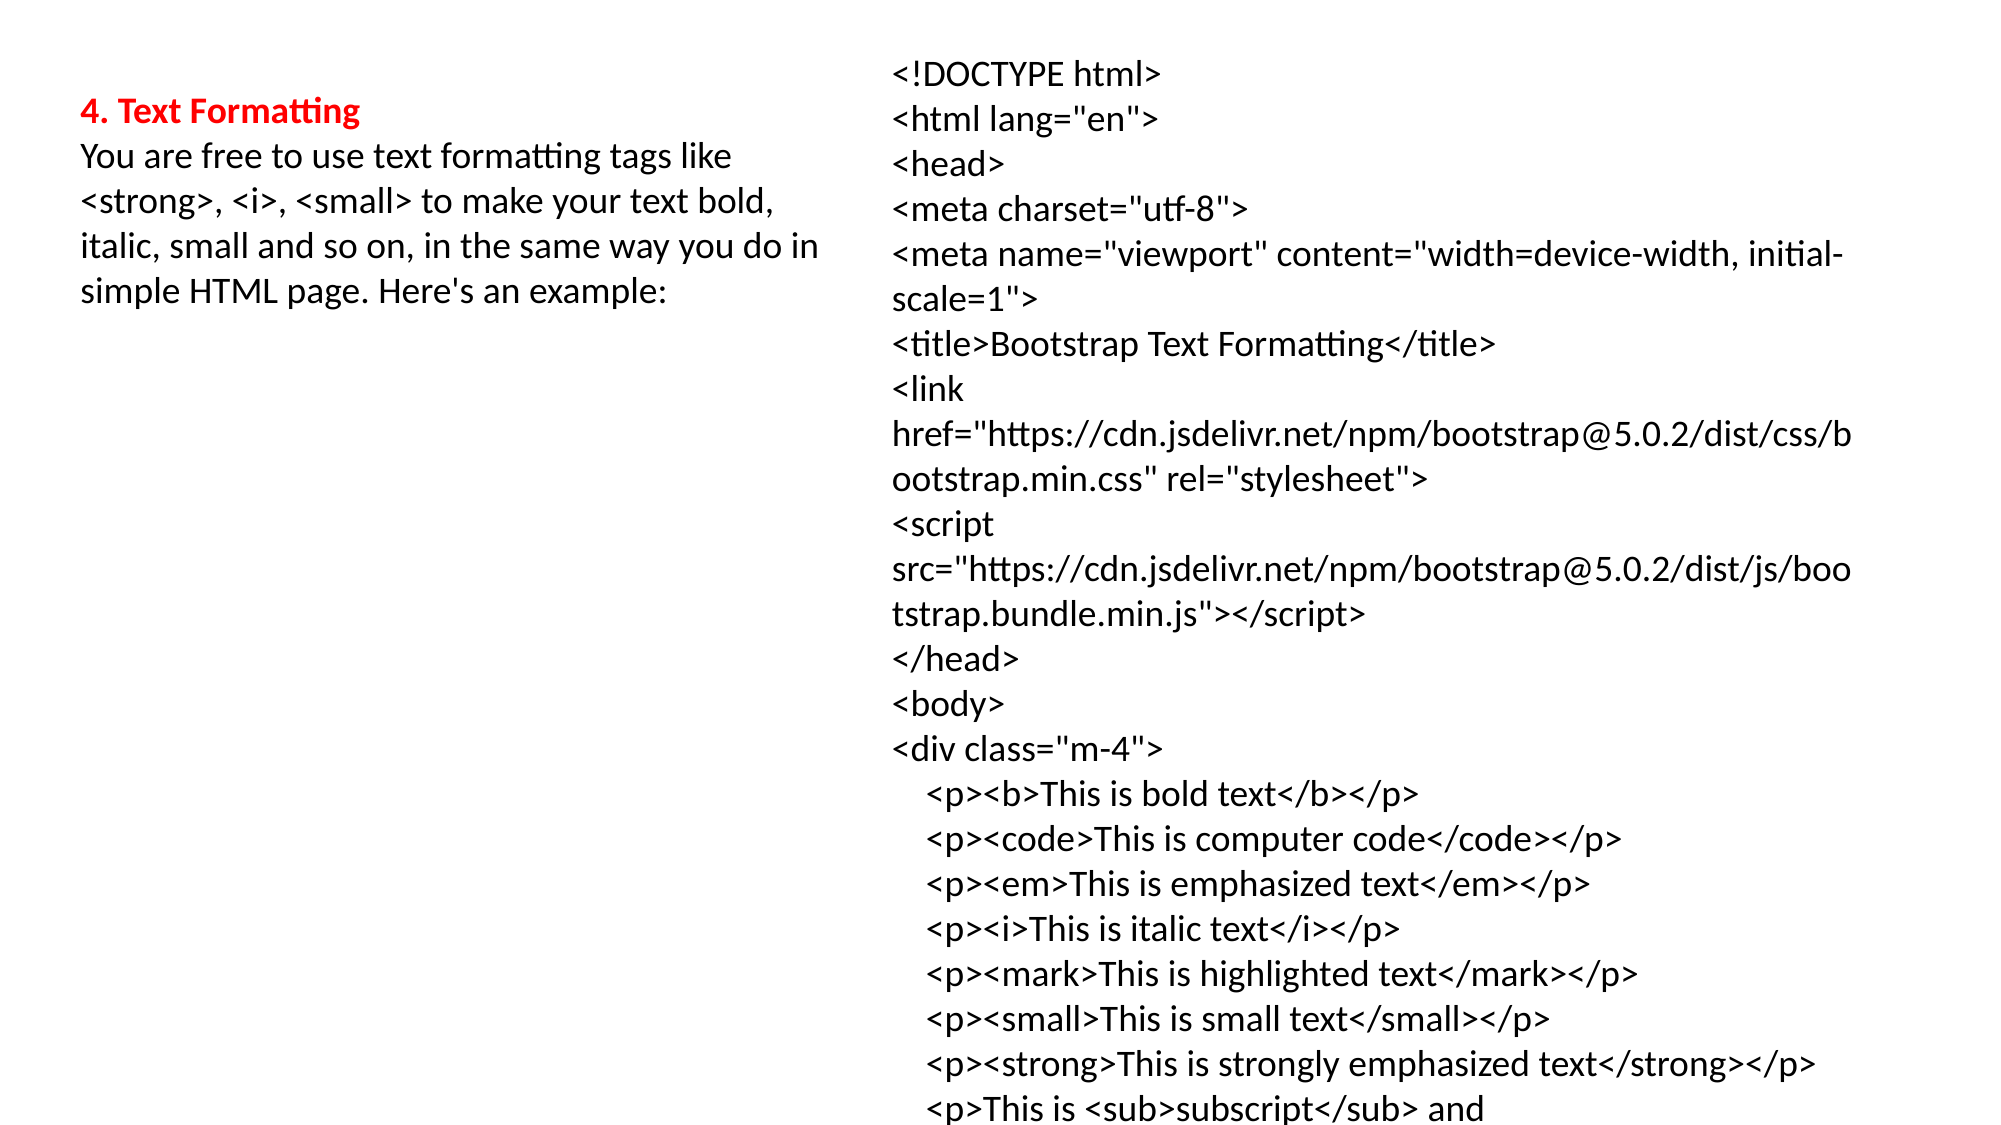

<!DOCTYPE html>
<html lang="en">
<head>
<meta charset="utf-8">
<meta name="viewport" content="width=device-width, initial-scale=1">
<title>Bootstrap Text Formatting</title>
<link href="https://cdn.jsdelivr.net/npm/bootstrap@5.0.2/dist/css/bootstrap.min.css" rel="stylesheet">
<script src="https://cdn.jsdelivr.net/npm/bootstrap@5.0.2/dist/js/bootstrap.bundle.min.js"></script>
</head>
<body>
<div class="m-4">
    <p><b>This is bold text</b></p>
    <p><code>This is computer code</code></p>
    <p><em>This is emphasized text</em></p>
    <p><i>This is italic text</i></p>
    <p><mark>This is highlighted text</mark></p>
    <p><small>This is small text</small></p>
    <p><strong>This is strongly emphasized text</strong></p>
    <p>This is <sub>subscript</sub> and <sup>superscript</sup></p>
    <p><ins>This text is inserted to the document</ins></p>
    <p><del>This text is deleted from the document</del></p>
</div>
</body>
</html>
4. Text Formatting
You are free to use text formatting tags like <strong>, <i>, <small> to make your text bold, italic, small and so on, in the same way you do in simple HTML page. Here's an example: